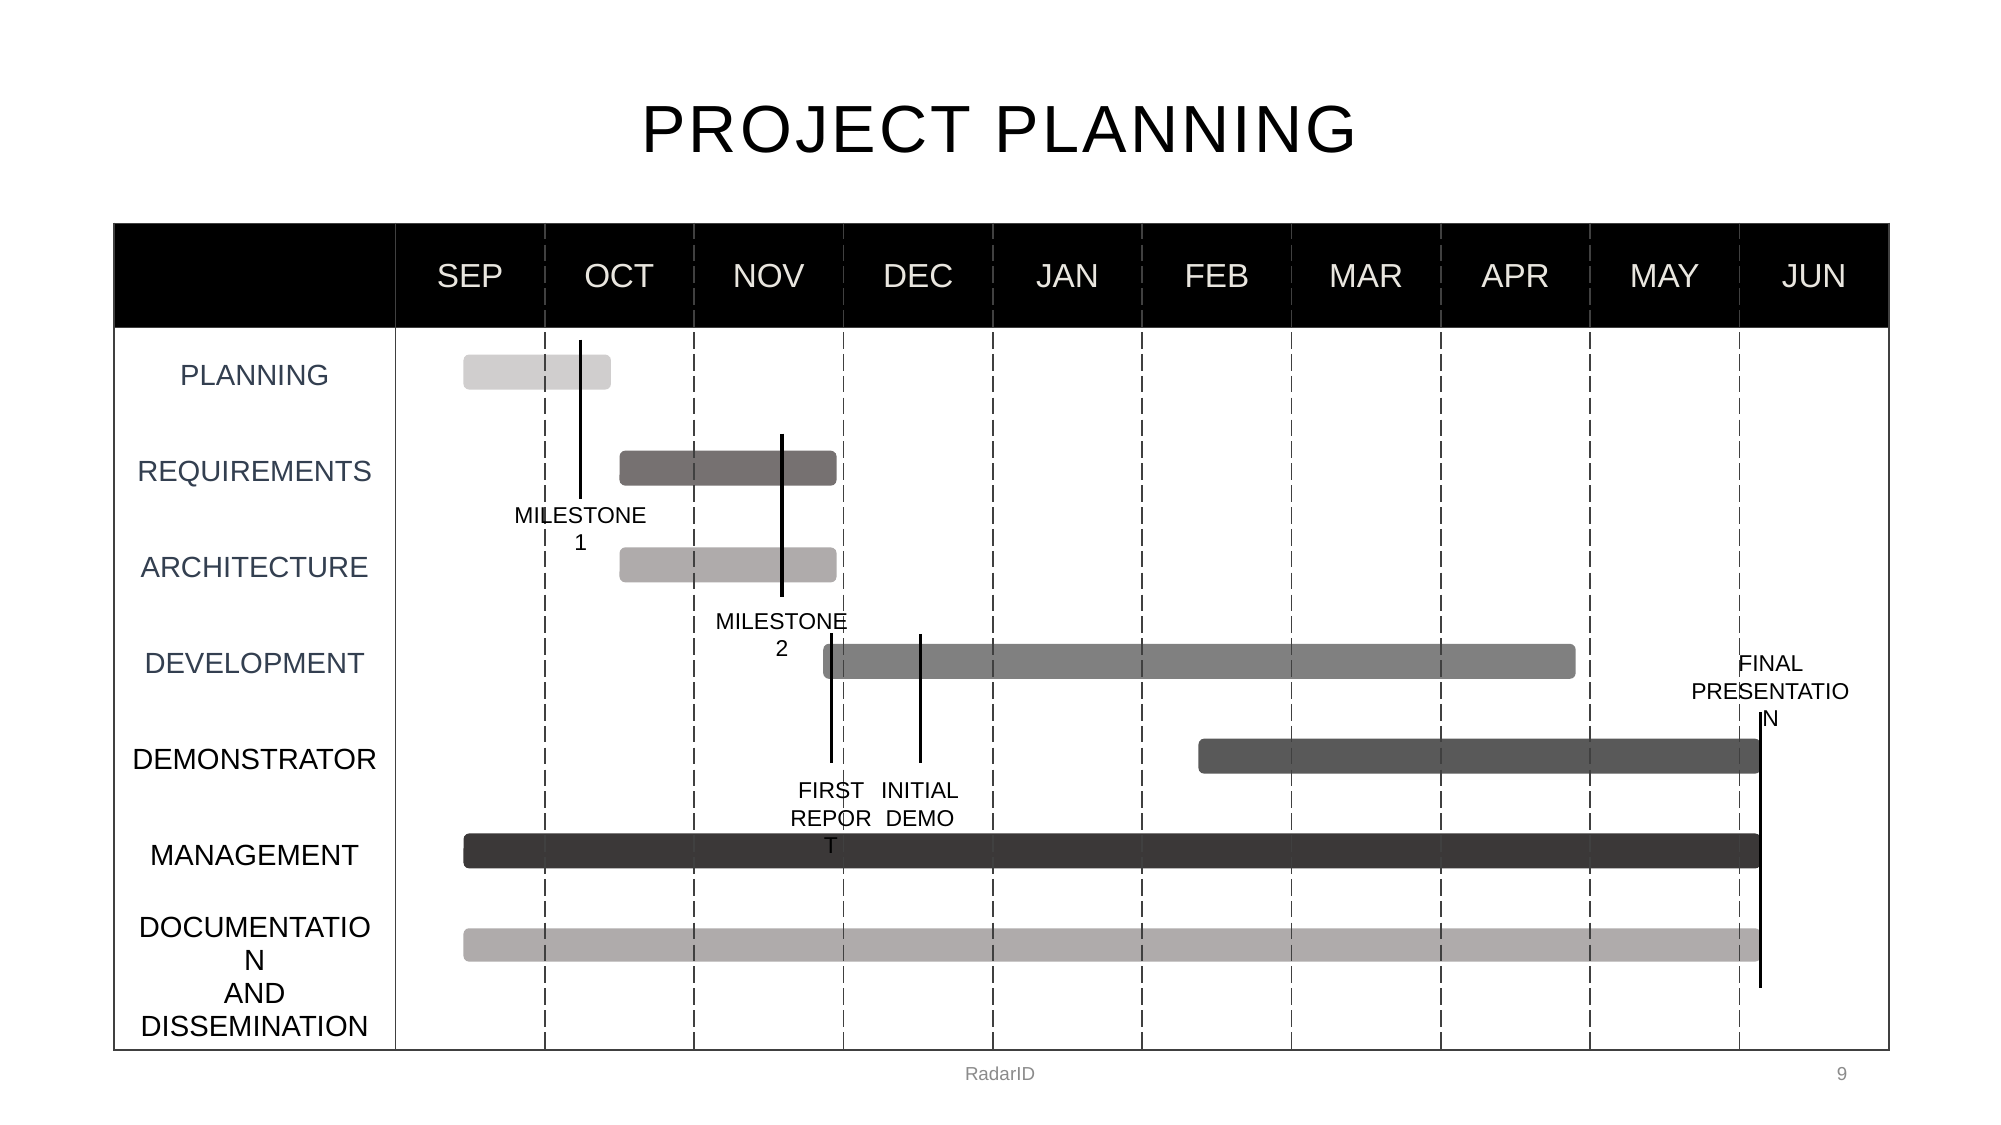

# PROJECT PLANNING
| ​ | SEP | OCT | NOV | DEC | JAN | FEB | MAR | APR | MAY | JUN |
| --- | --- | --- | --- | --- | --- | --- | --- | --- | --- | --- |
| PLANNING |  |  |  |  |  |  |  |  |  |  |
| REQUIREMENTS |  |  |  |  |  |  |  |  |  |  |
| ARCHITECTURE |  |  |  |  |  |  |  |  |  |  |
| DEVELOPMENT |  |  |  |  |  |  |  |  |  |  |
| DEMONSTRATOR |  |  |  |  |  |  |  |  |  |  |
| MANAGEMENT |  |  |  |  |  |  |  |  |  |  |
| DOCUMENTATION AND DISSEMINATION |  |  |  |  |  |  |  |  |  |  |

MILESTONE
1

MILESTONE
2
FINAL PRESENTATION

FIRST REPORT
INITIAL
DEMO

RadarID
9